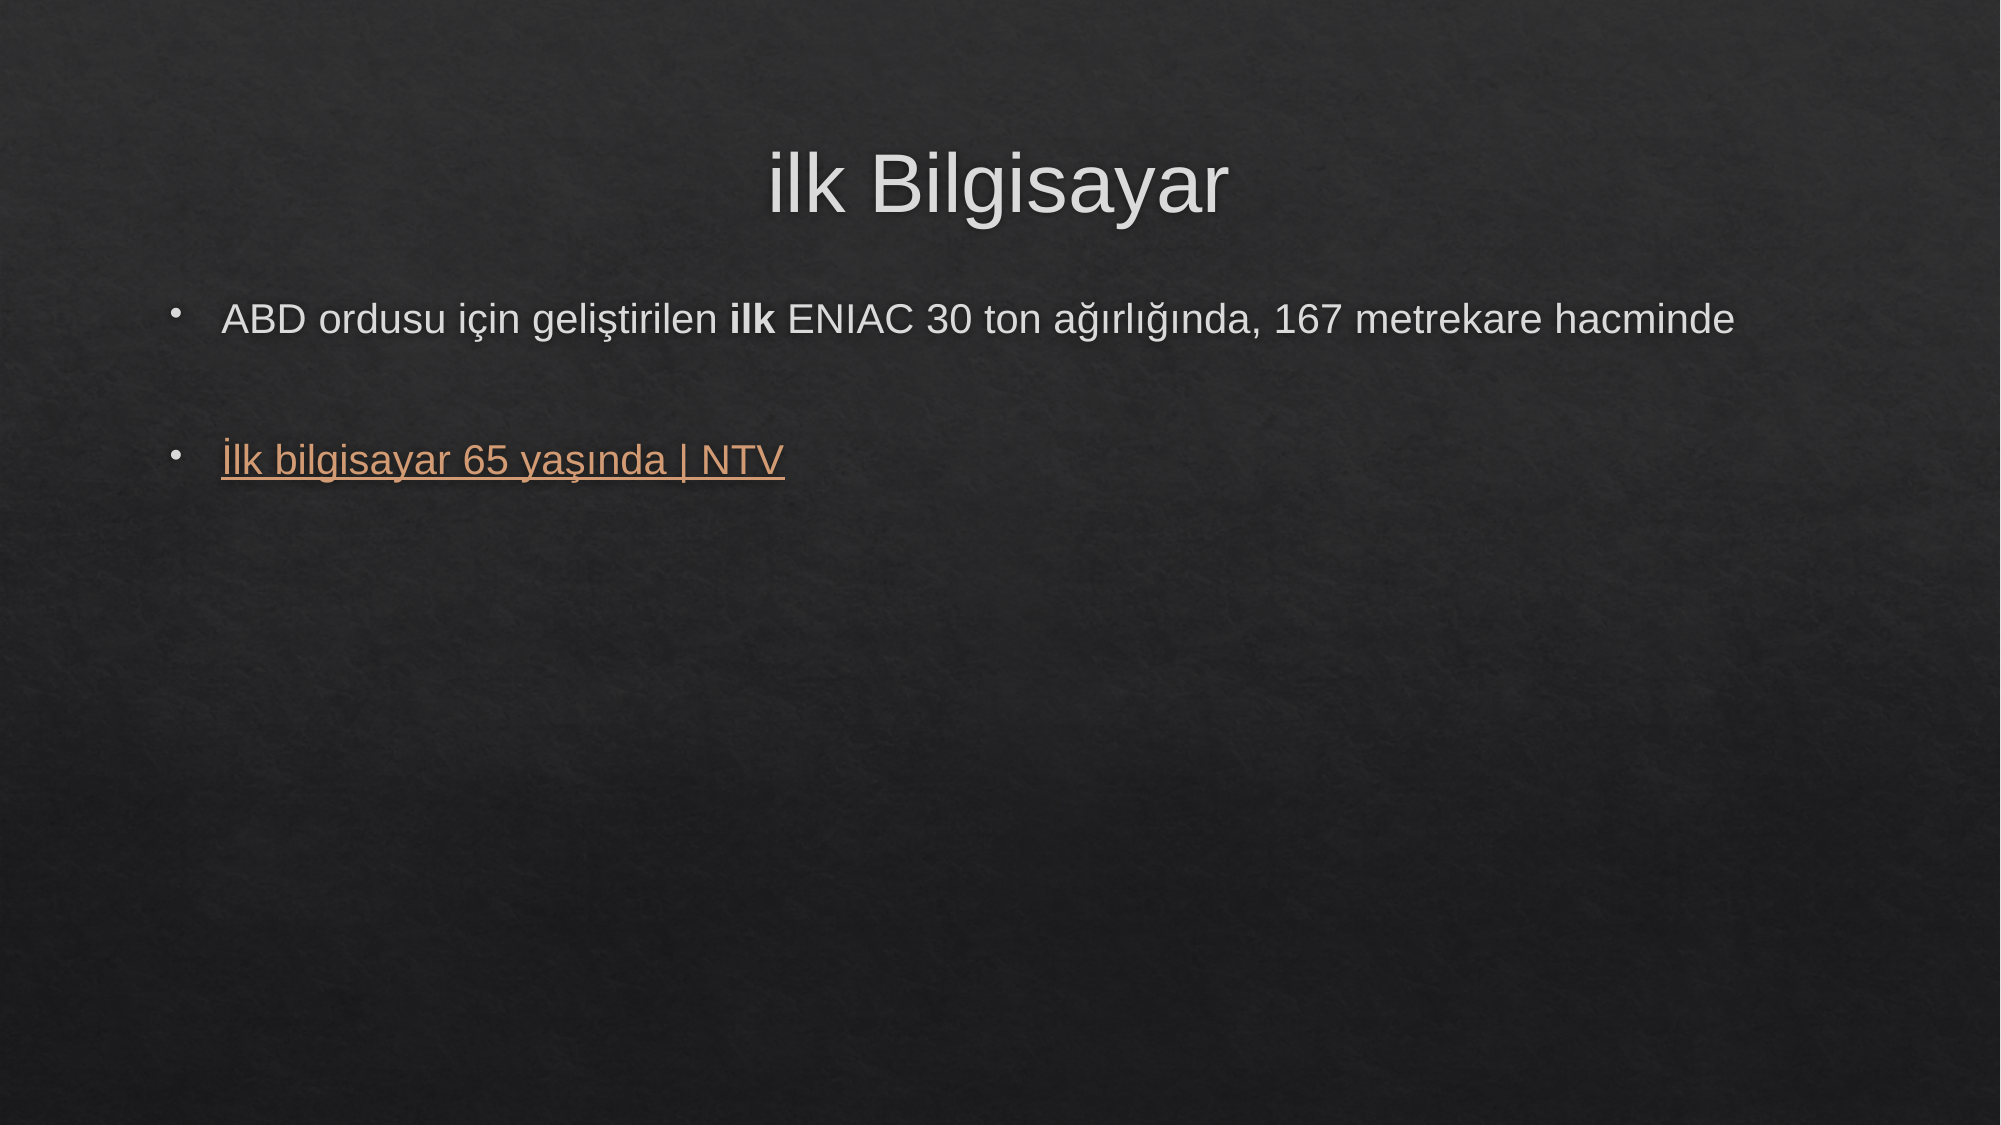

# ilk Bilgisayar
ABD ordusu için geliştirilen ilk ENIAC 30 ton ağırlığında, 167 metrekare hacminde

İlk bilgisayar 65 yaşında | NTV